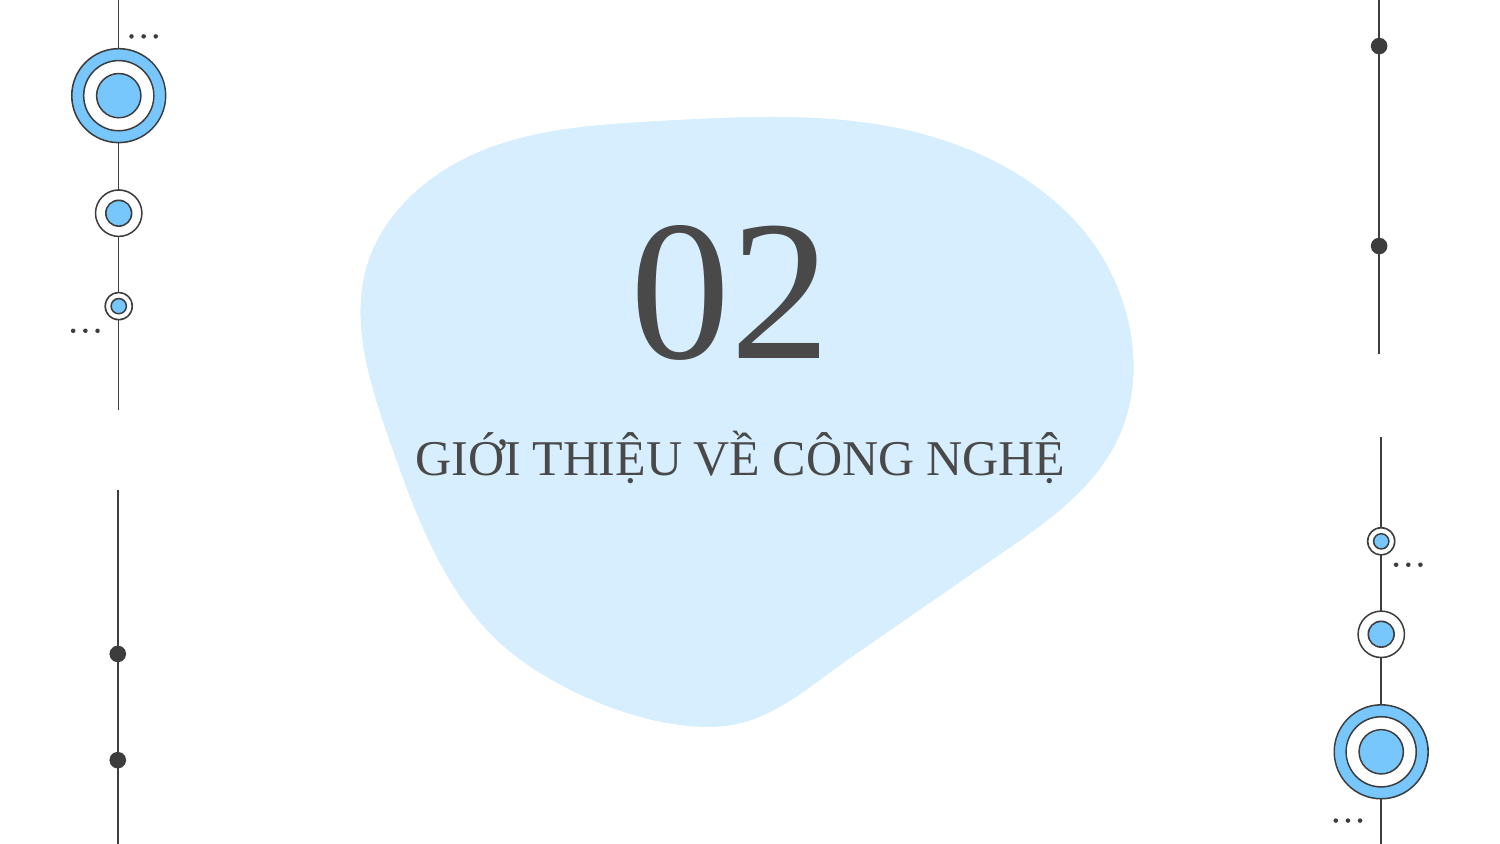

02
# GIỚI THIỆU VỀ CÔNG NGHỆ